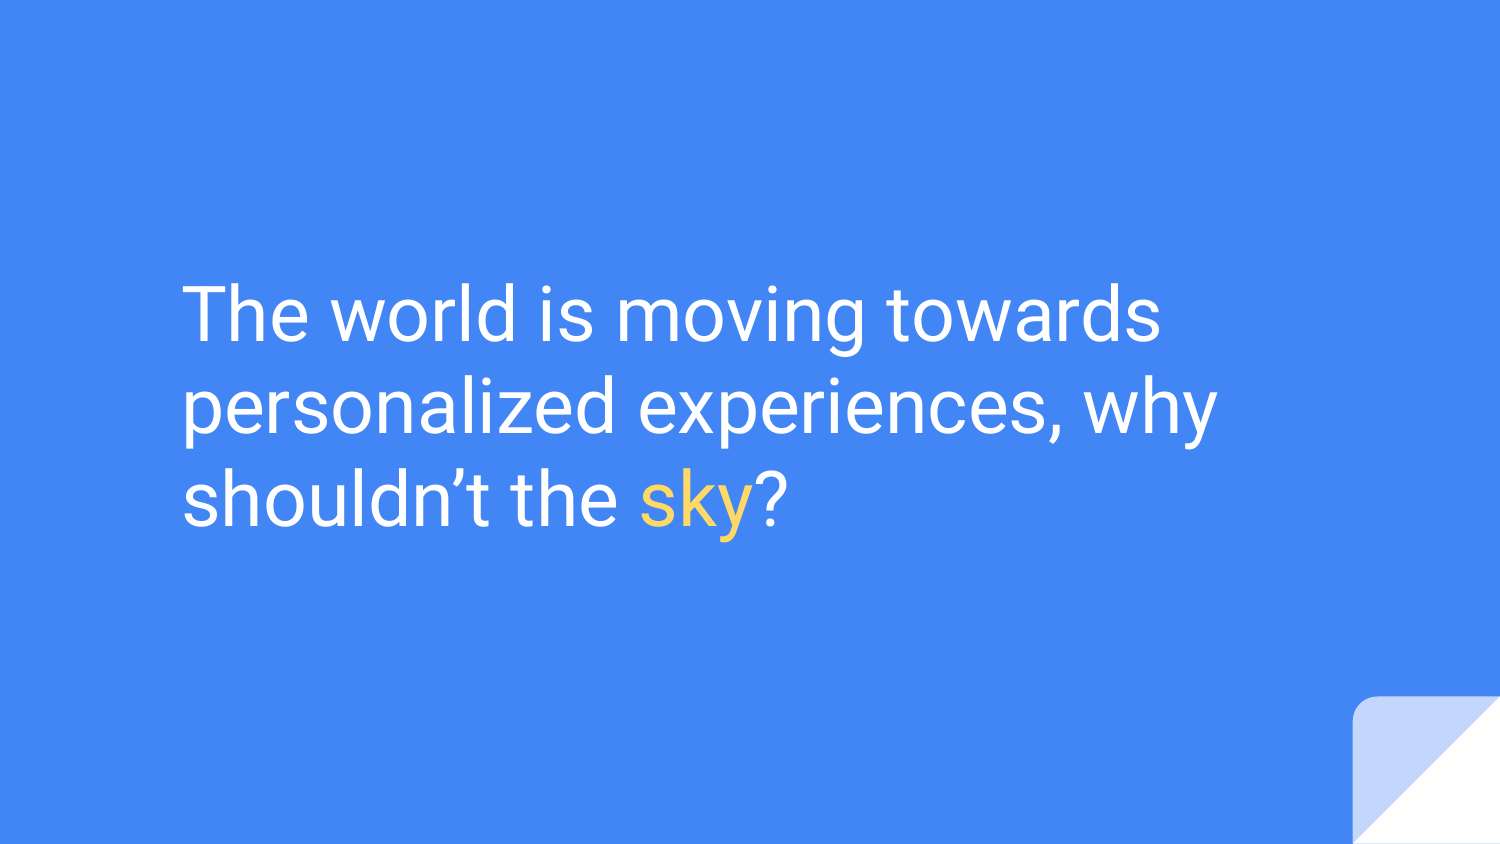

# The world is moving towards personalized experiences, why shouldn’t the sky?